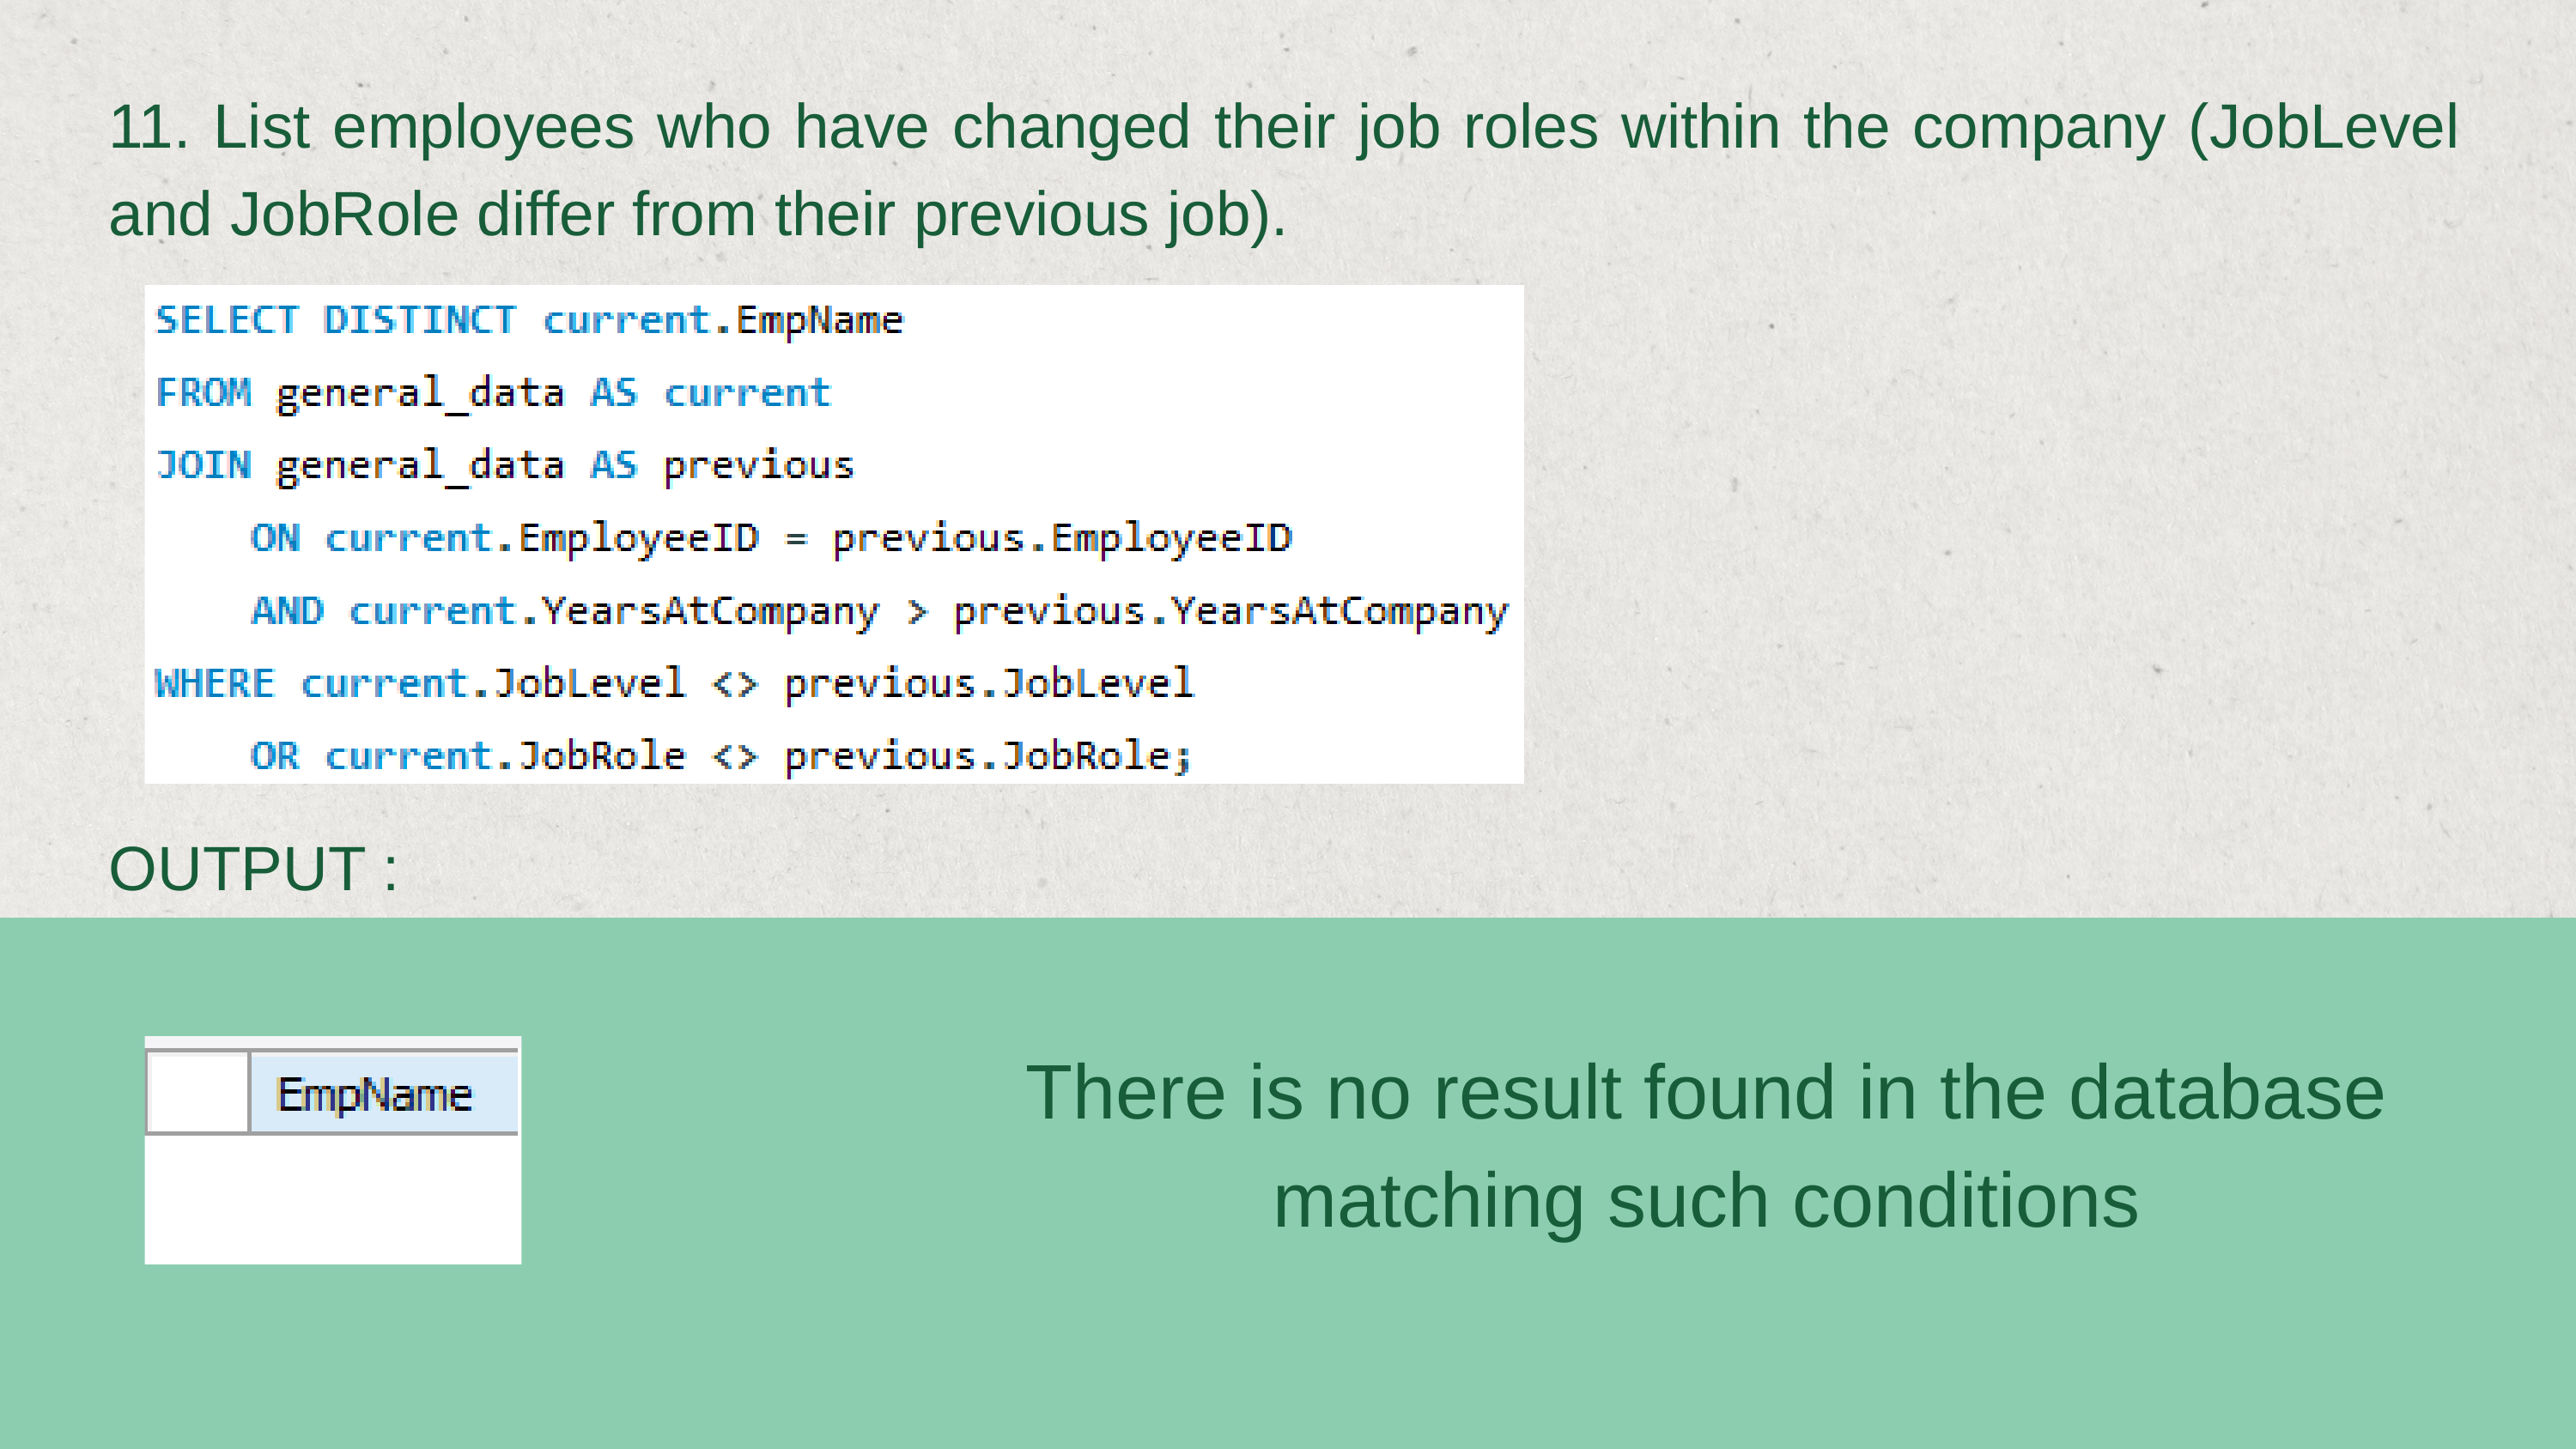

11. List employees who have changed their job roles within the company (JobLevel and JobRole differ from their previous job).

OUTPUT :

There is no result found in the database matching such conditions